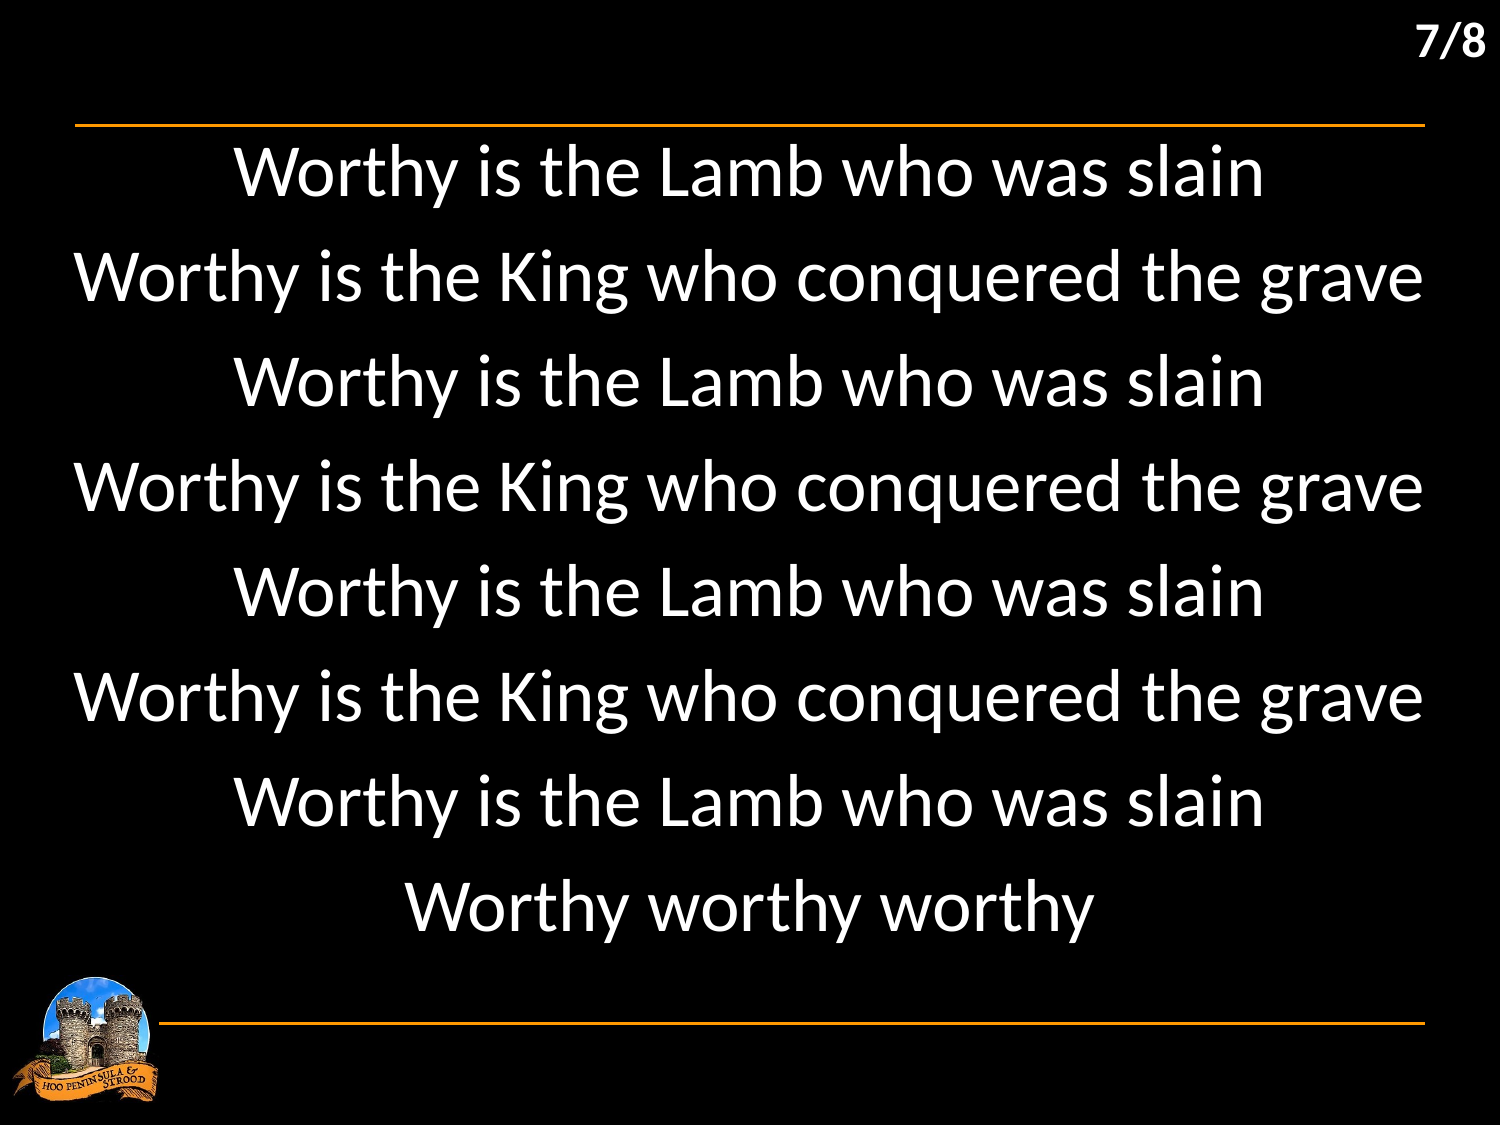

7/8
Worthy is the Lamb who was slain
Worthy is the King who conquered the grave
Worthy is the Lamb who was slain
Worthy is the King who conquered the grave
Worthy is the Lamb who was slain
Worthy is the King who conquered the grave
Worthy is the Lamb who was slain
Worthy worthy worthy